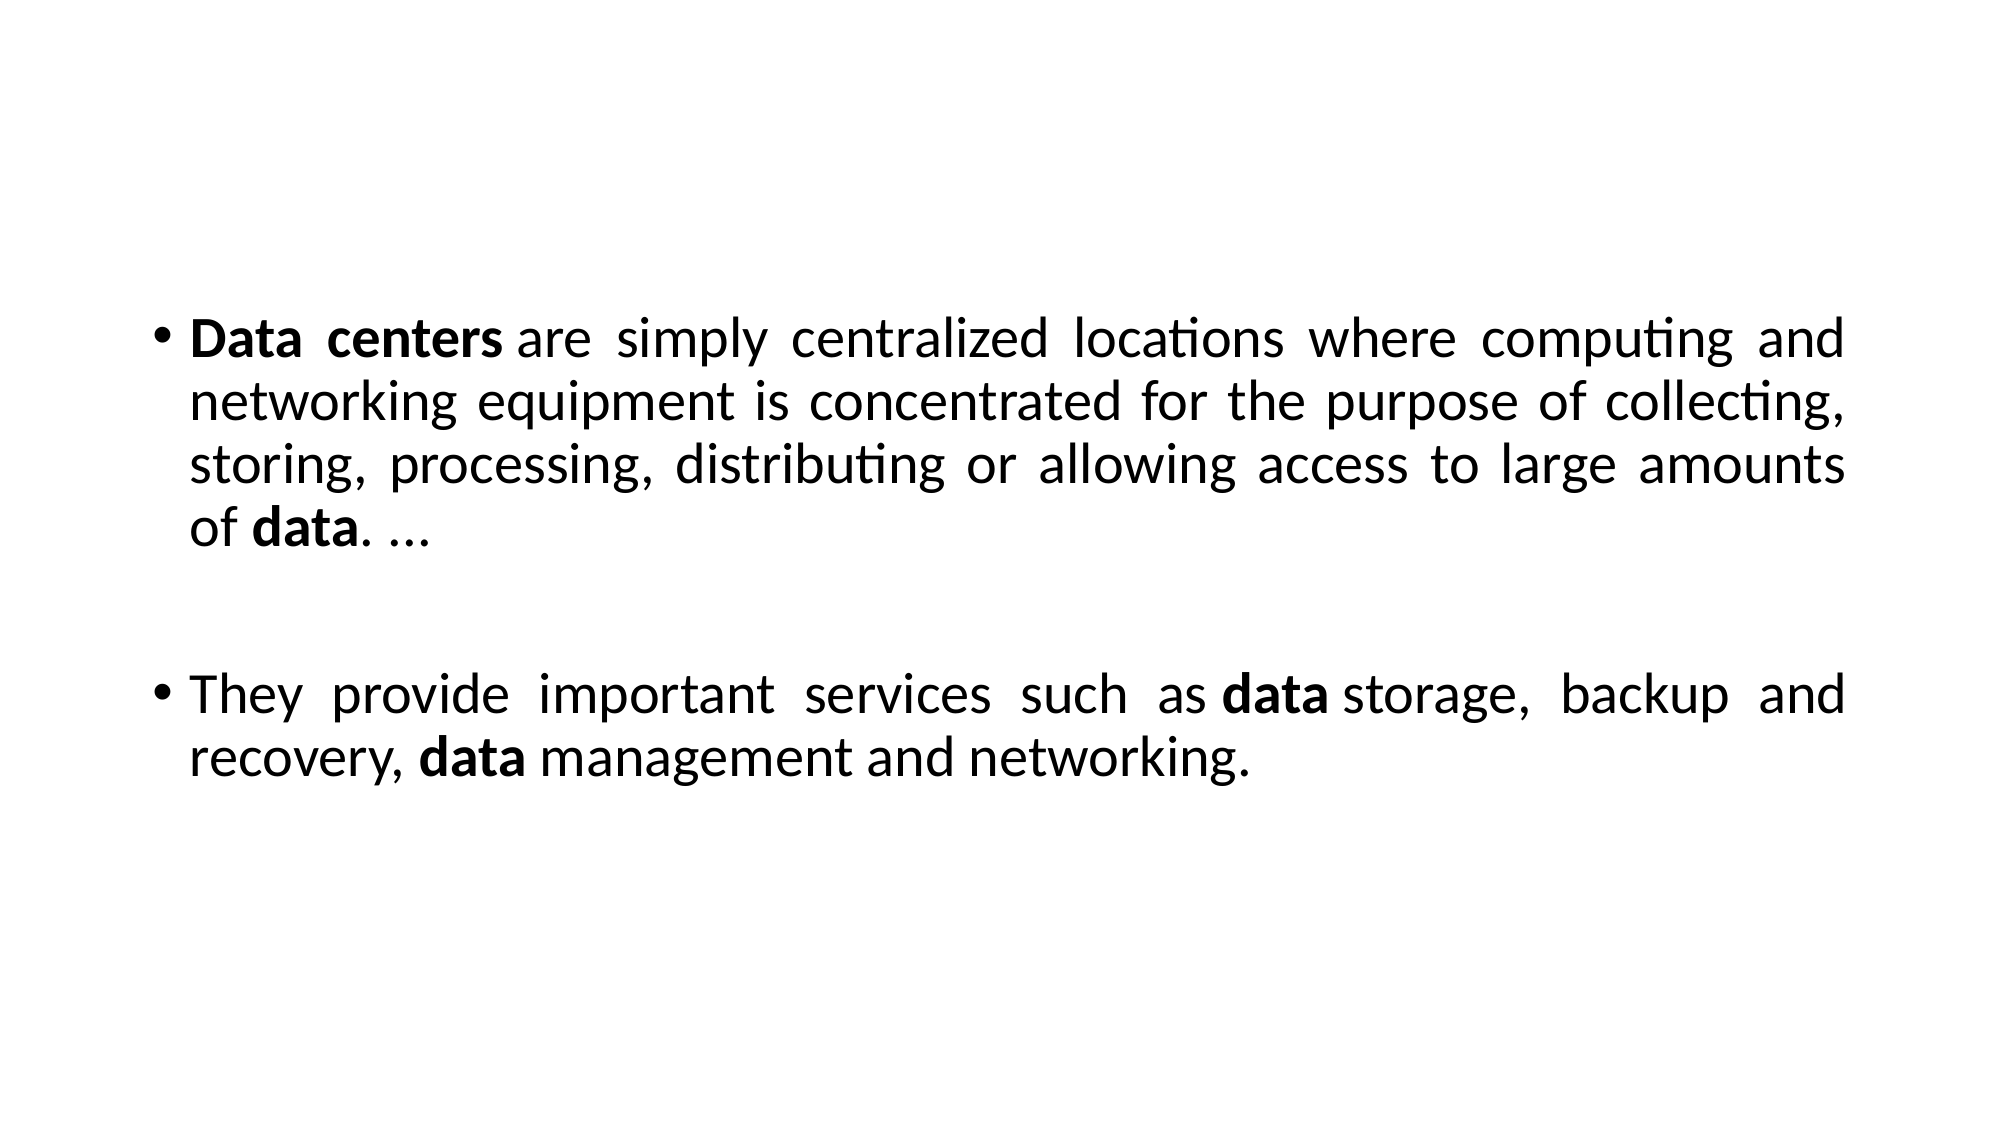

#
Data centers are simply centralized locations where computing and networking equipment is concentrated for the purpose of collecting, storing, processing, distributing or allowing access to large amounts of data. ...

They provide important services such as data storage, backup and recovery, data management and networking.